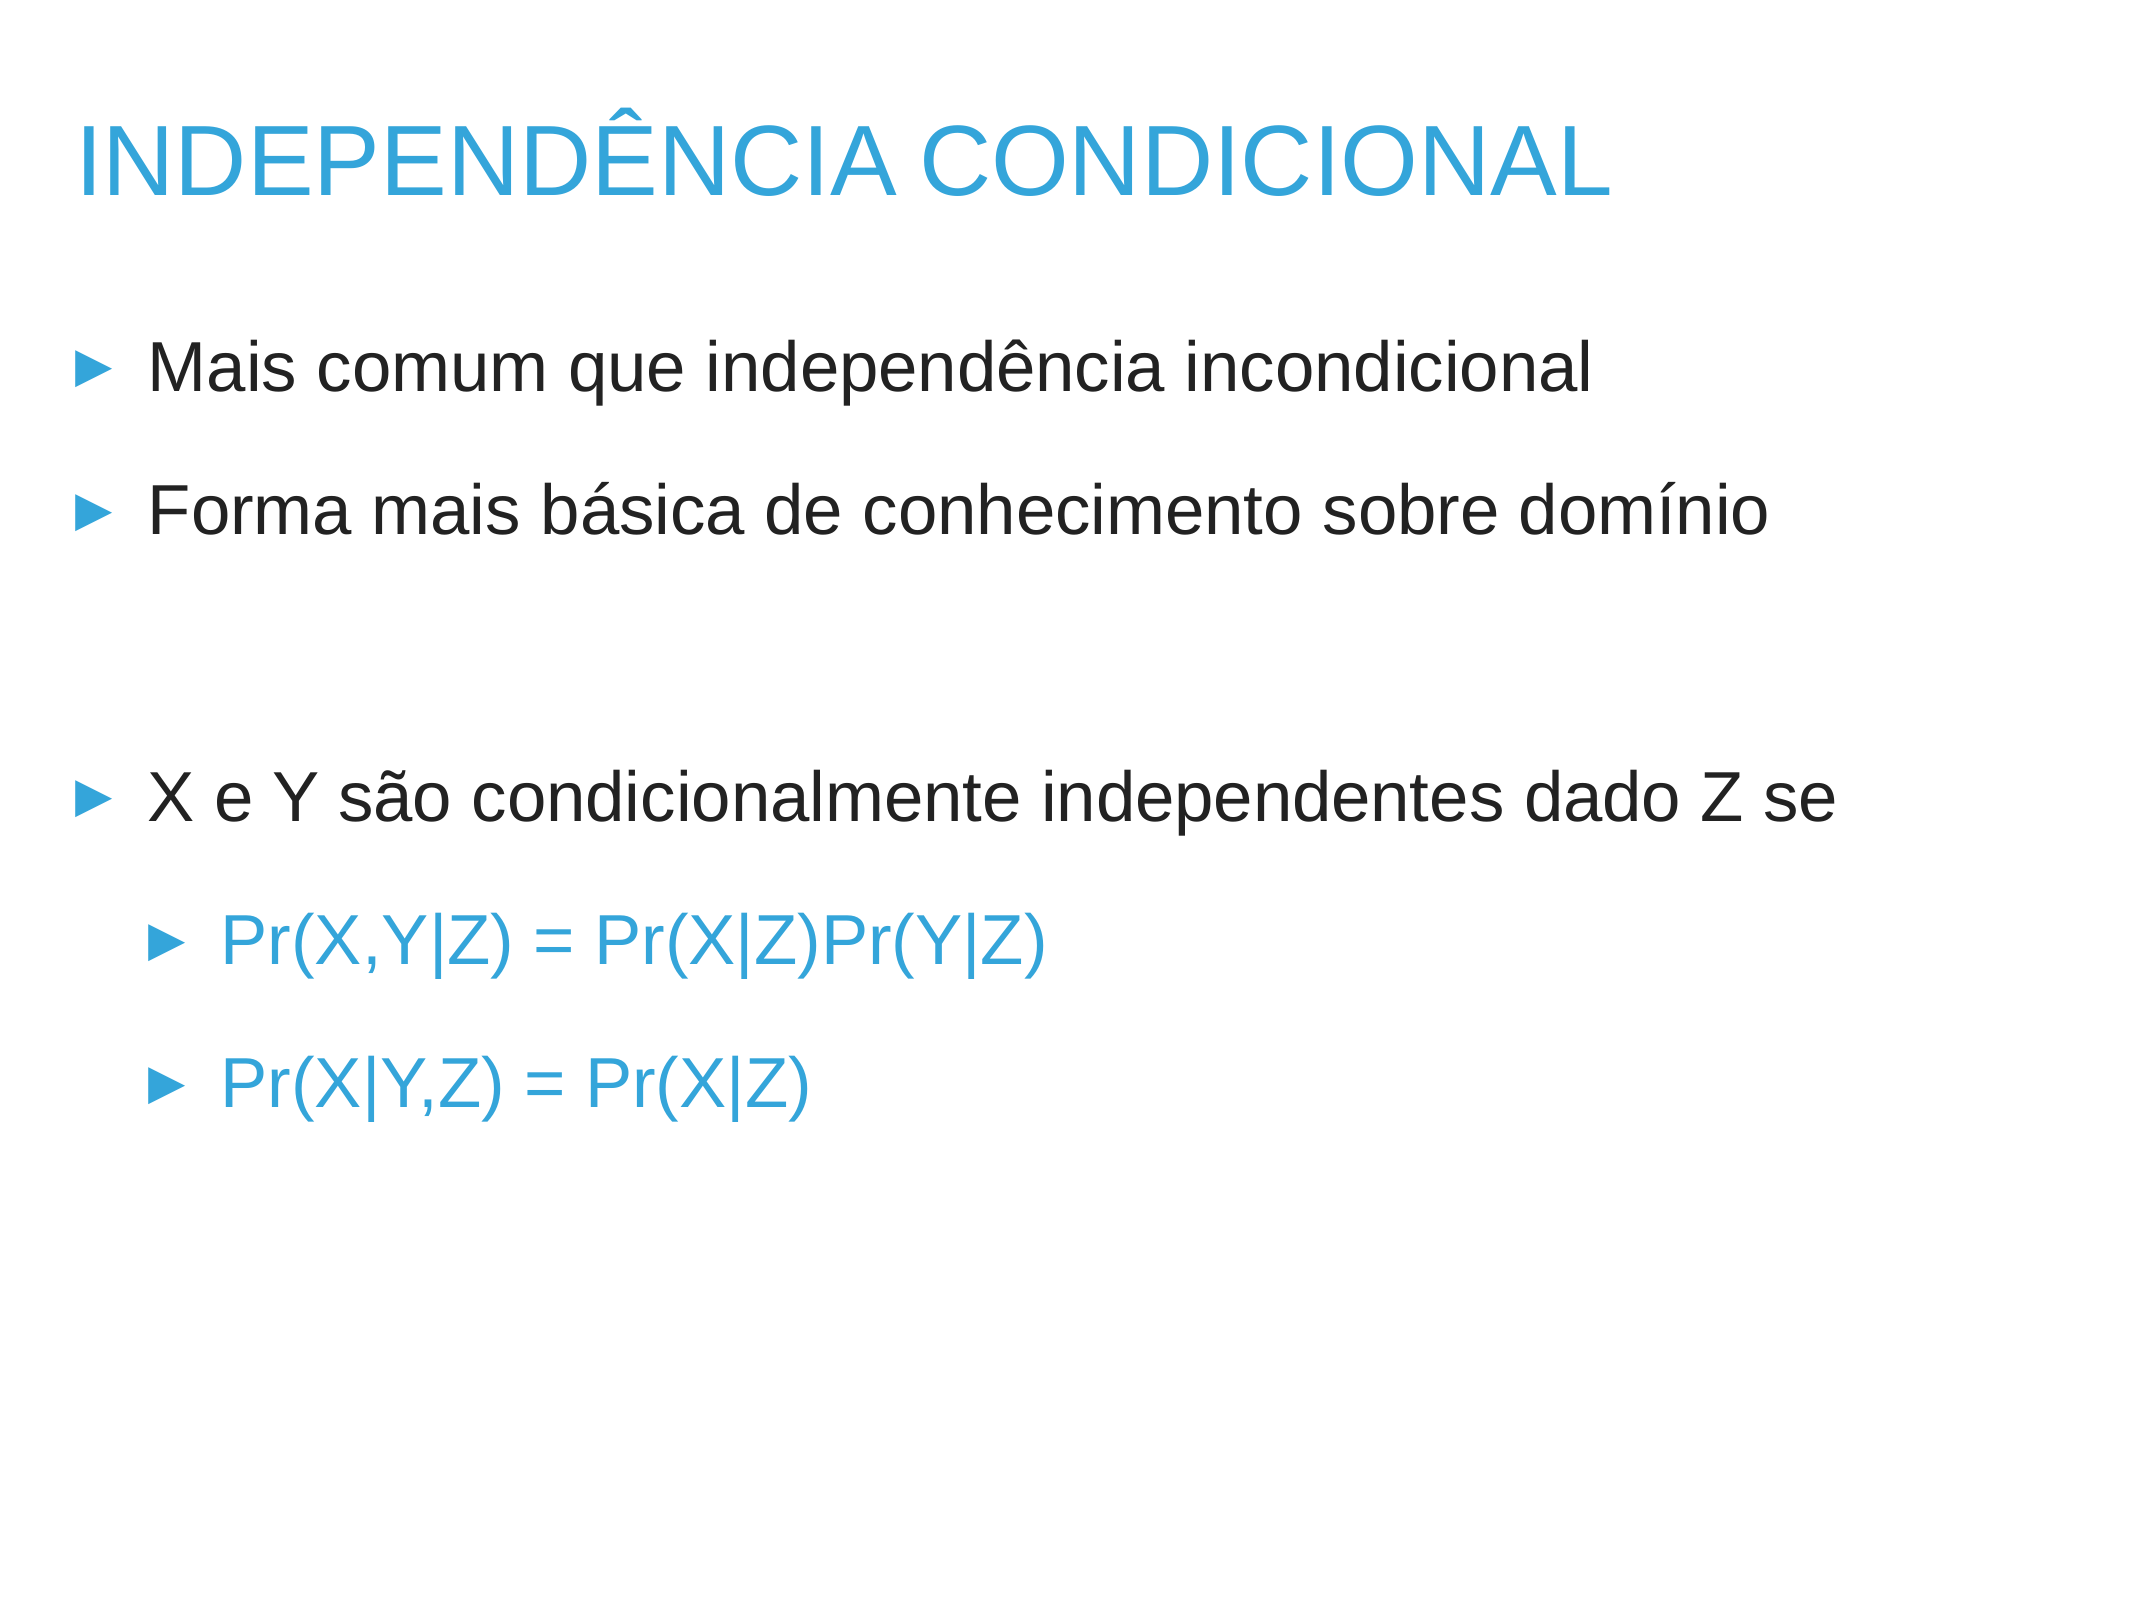

Independência condicional
Mais comum que independência incondicional
Forma mais básica de conhecimento sobre domínio

X e Y são condicionalmente independentes dado Z se
Pr(X,Y|Z) = Pr(X|Z)Pr(Y|Z)
Pr(X|Y,Z) = Pr(X|Z)